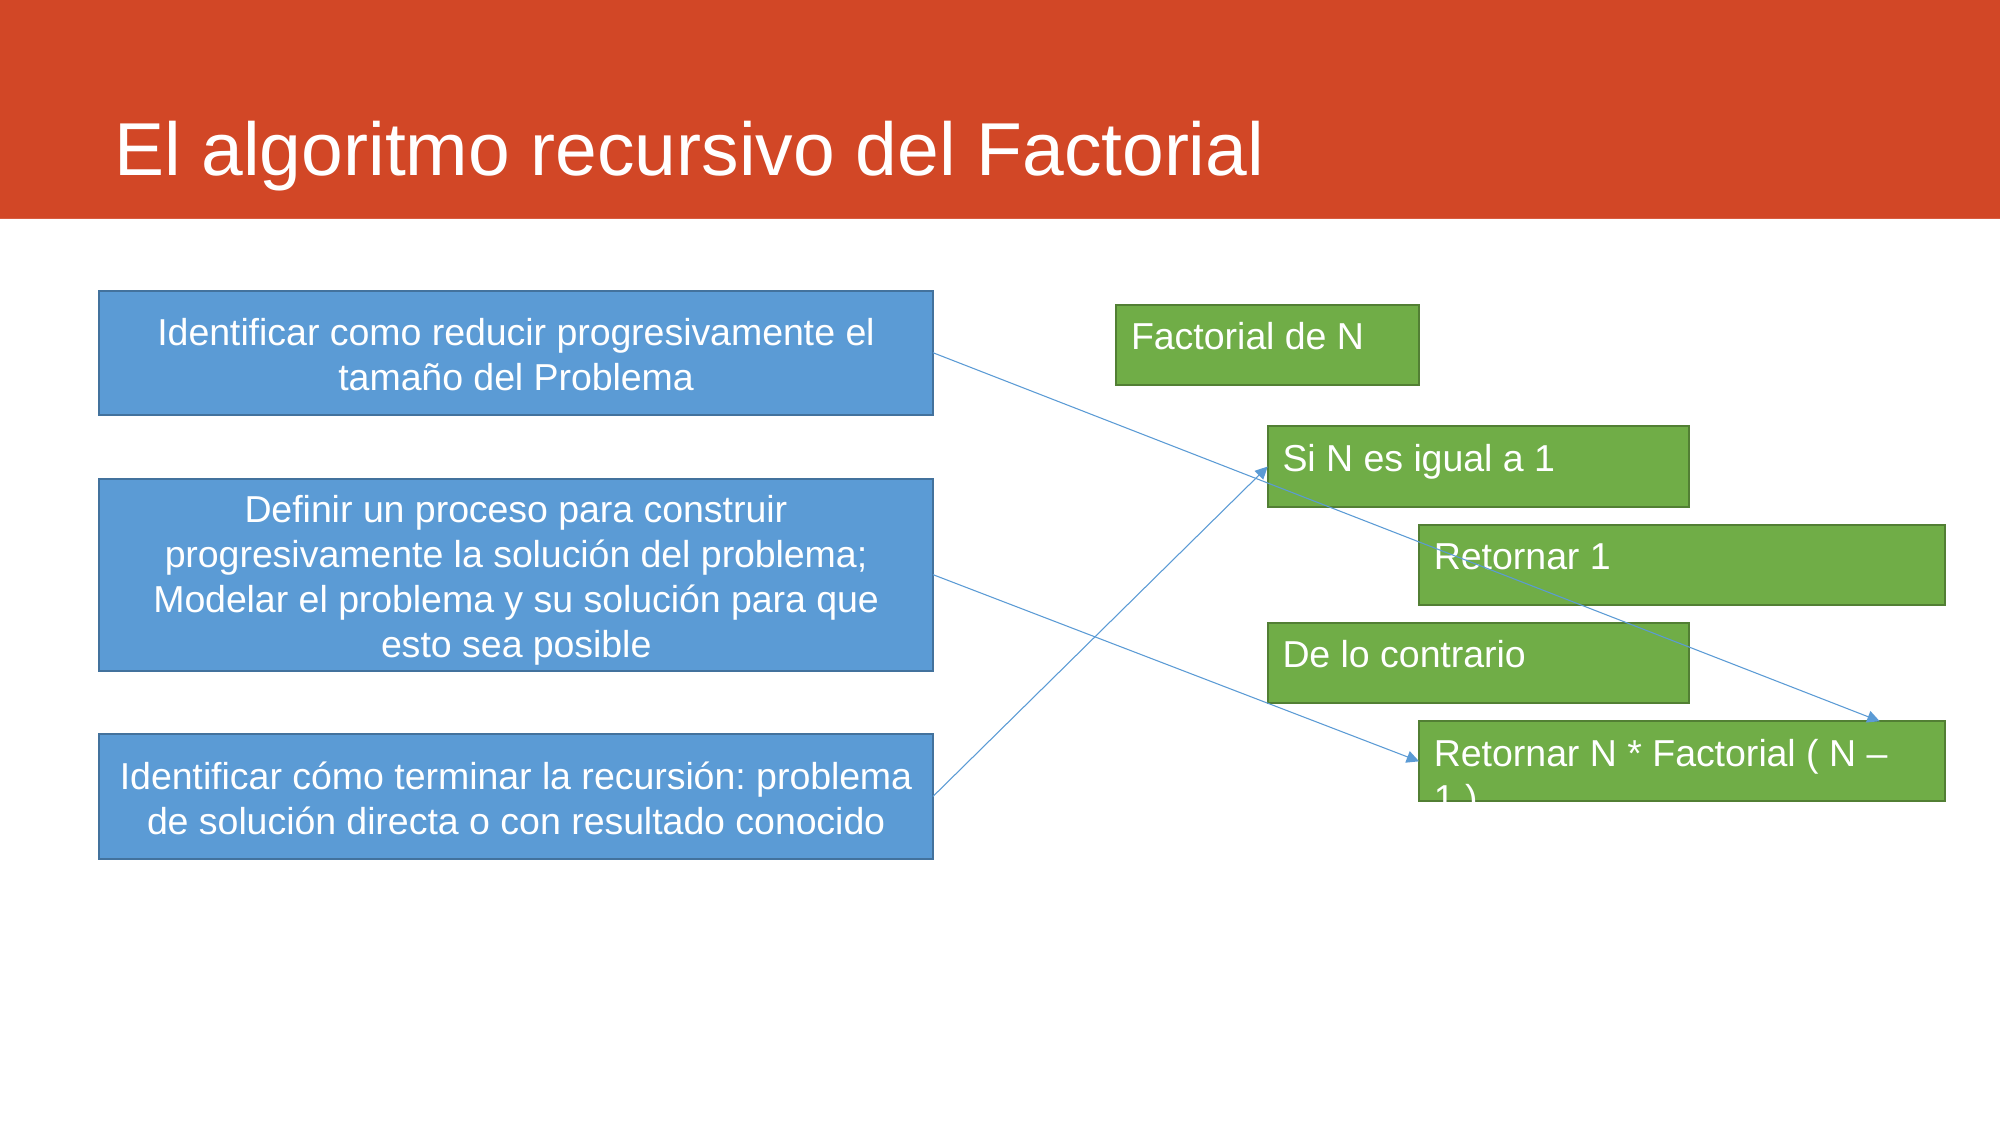

# El algoritmo recursivo del Factorial
Identificar como reducir progresivamente el tamaño del Problema
Factorial de N
Si N es igual a 1
Definir un proceso para construir progresivamente la solución del problema; Modelar el problema y su solución para que esto sea posible
Retornar 1
De lo contrario
Retornar N * Factorial ( N – 1 )
Identificar cómo terminar la recursión: problema de solución directa o con resultado conocido